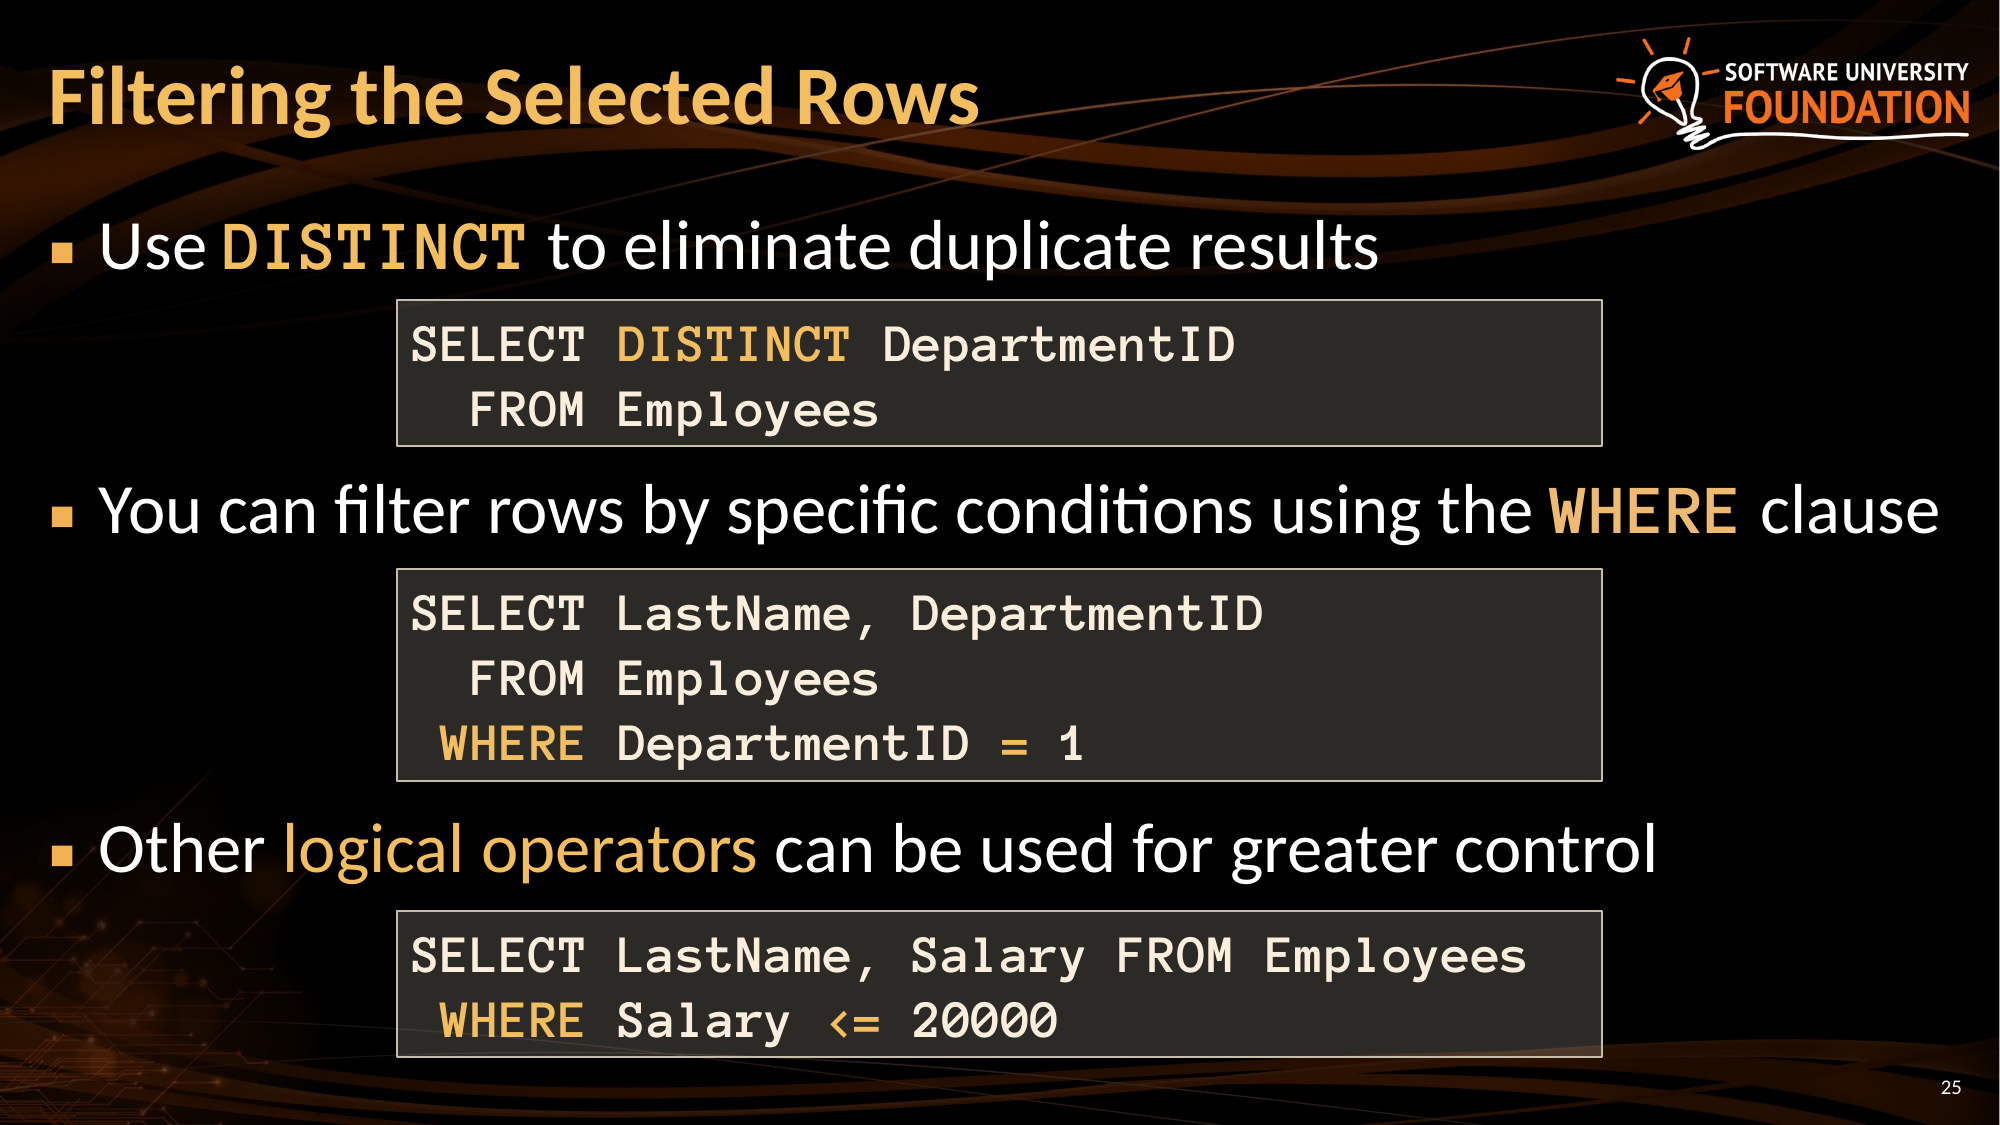

# Filtering the Selected Rows
Use DISTINCT to eliminate duplicate results
You can filter rows by specific conditions using the WHERE clause
Other logical operators can be used for greater control
SELECT DISTINCT DepartmentID
  FROM Employees
SELECT LastName, DepartmentID
  FROM Employees
 WHERE DepartmentID = 1
SELECT LastName, Salary FROM Employees
 WHERE Salary <= 20000
25